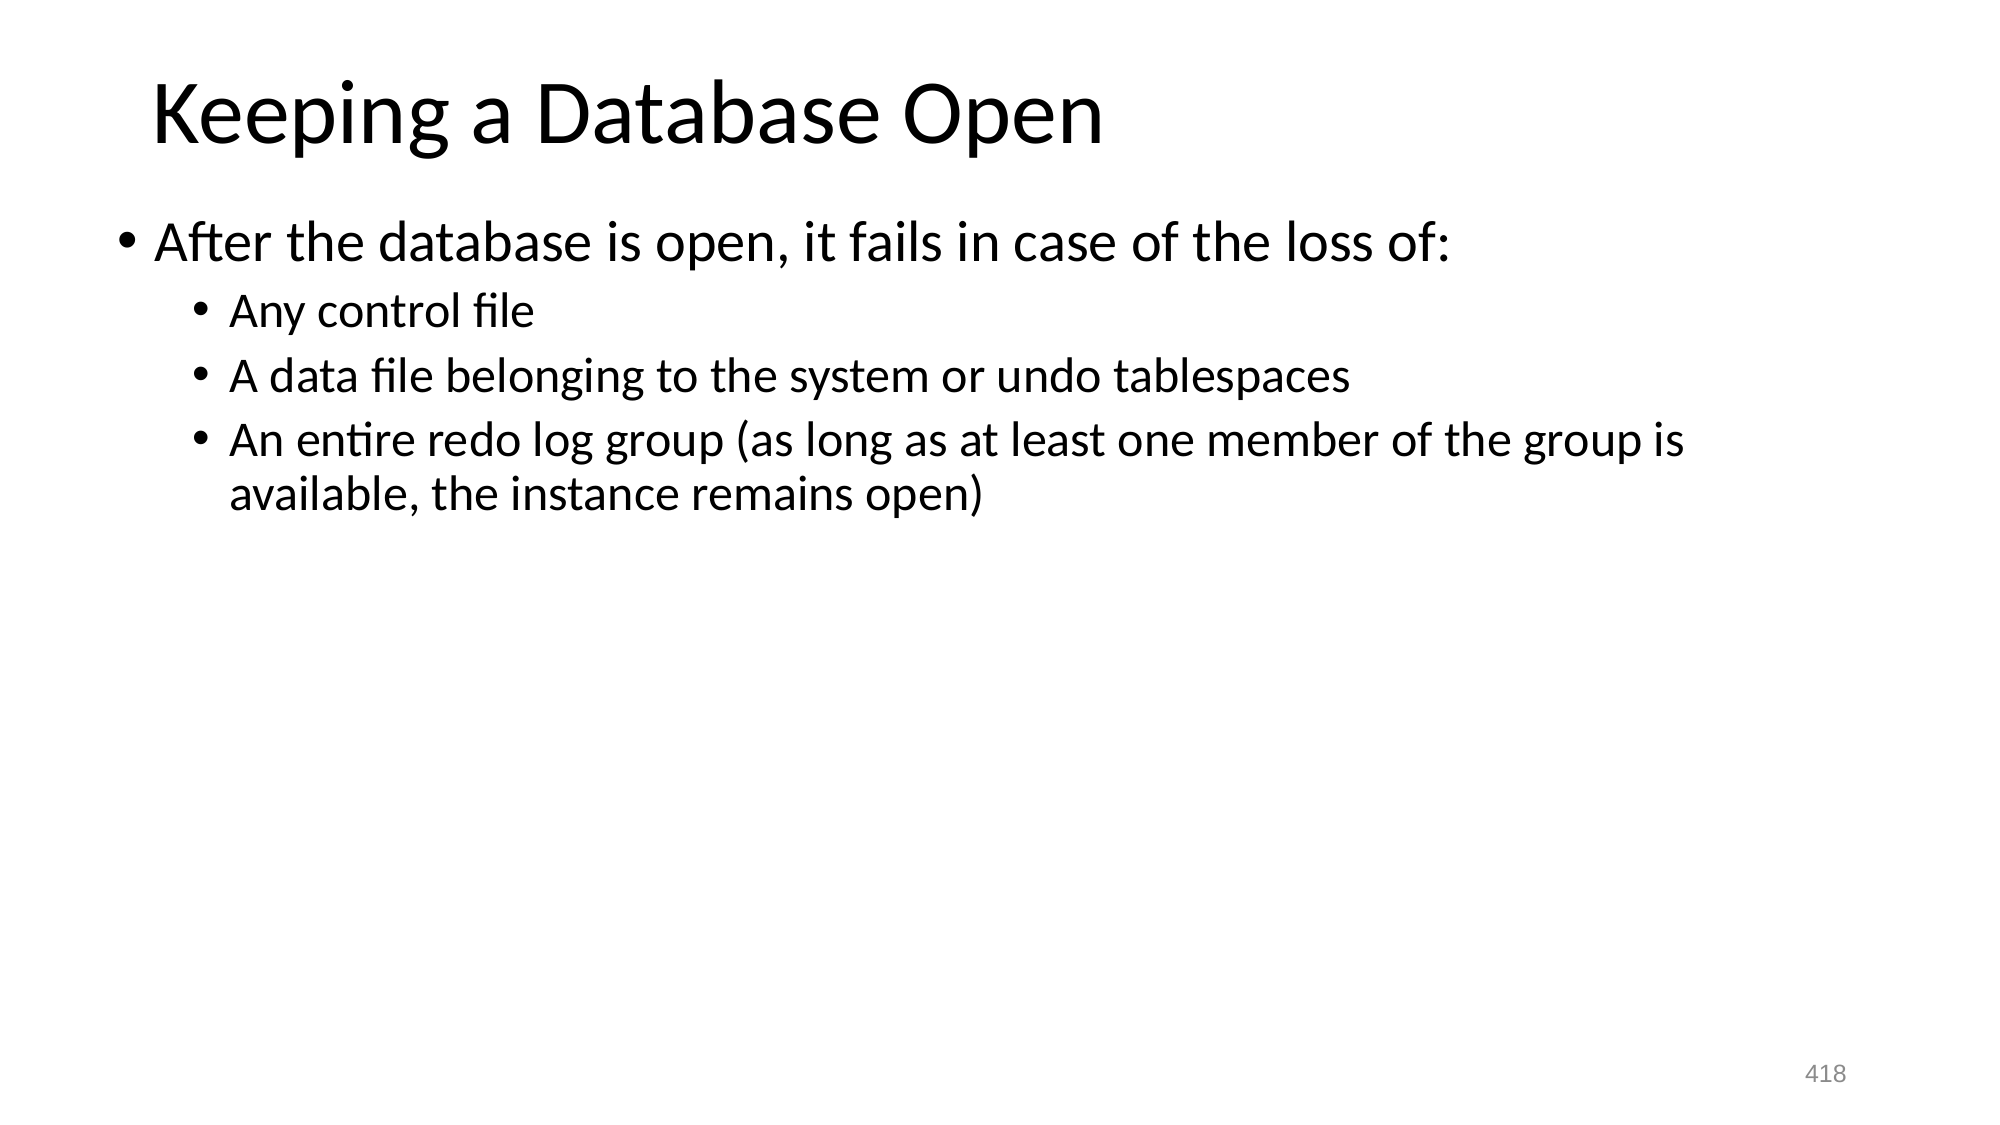

# Keeping a Database Open
After the database is open, it fails in case of the loss of:
Any control file
A data file belonging to the system or undo tablespaces
An entire redo log group (as long as at least one member of the group is available, the instance remains open)
418